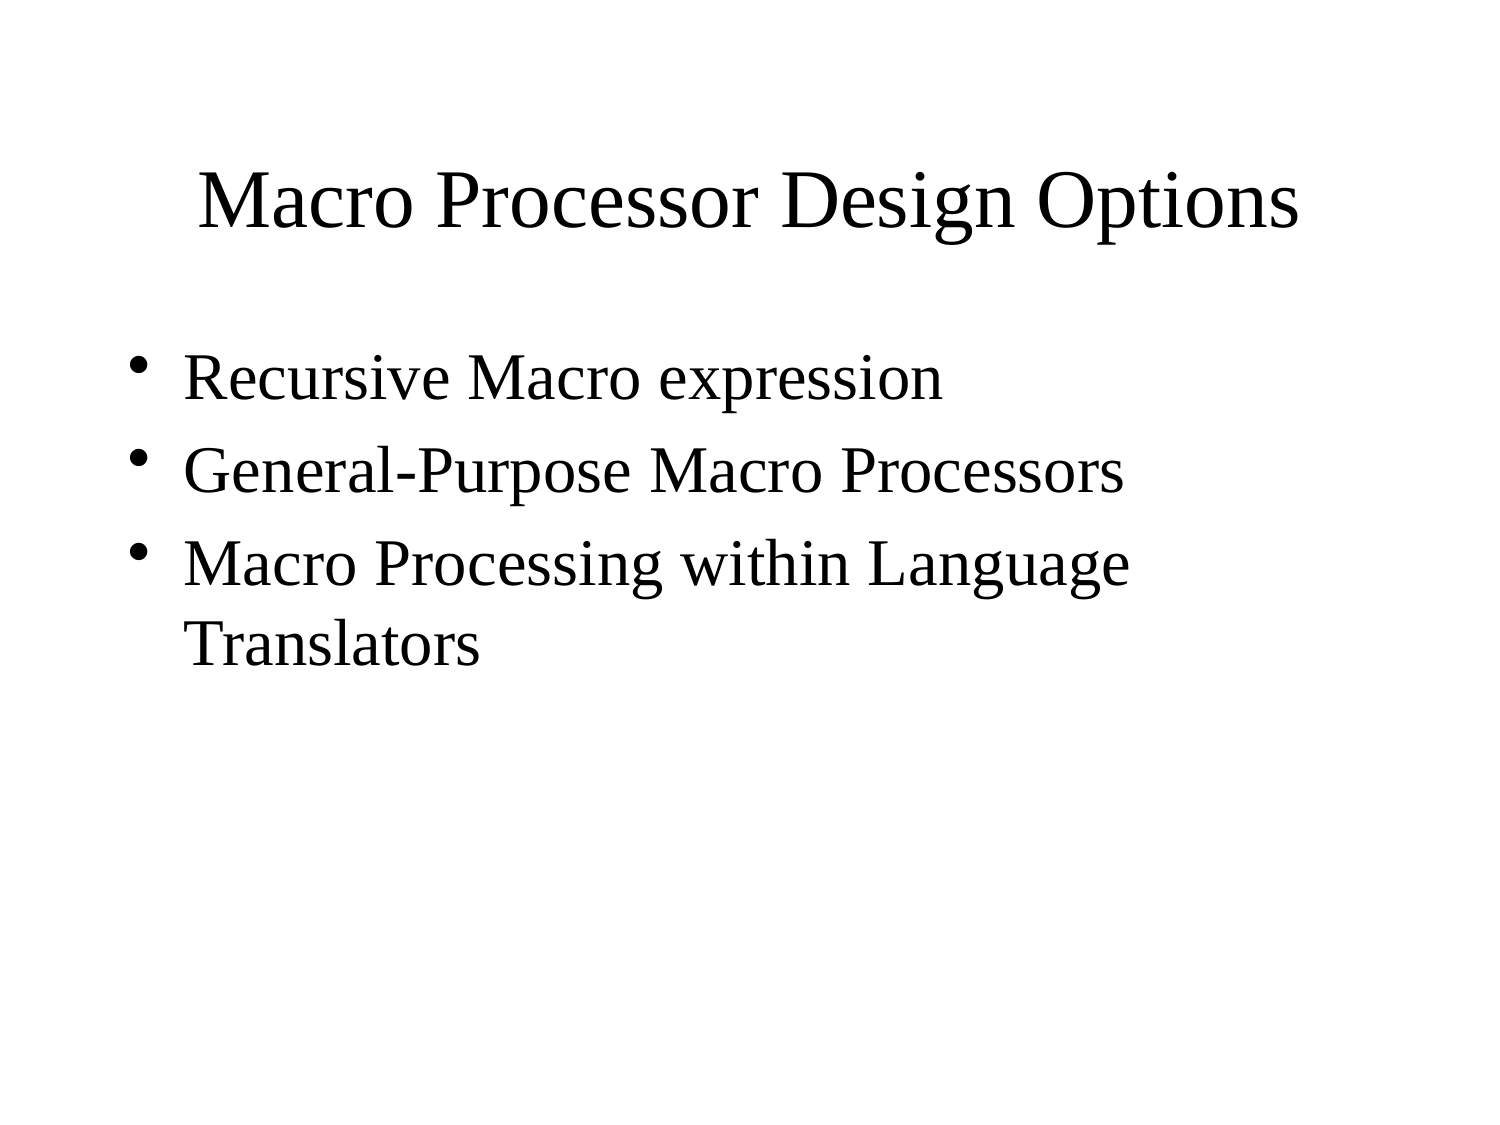

# Macro Processor Design Options
Recursive Macro expression
General-Purpose Macro Processors
Macro Processing within Language Translators